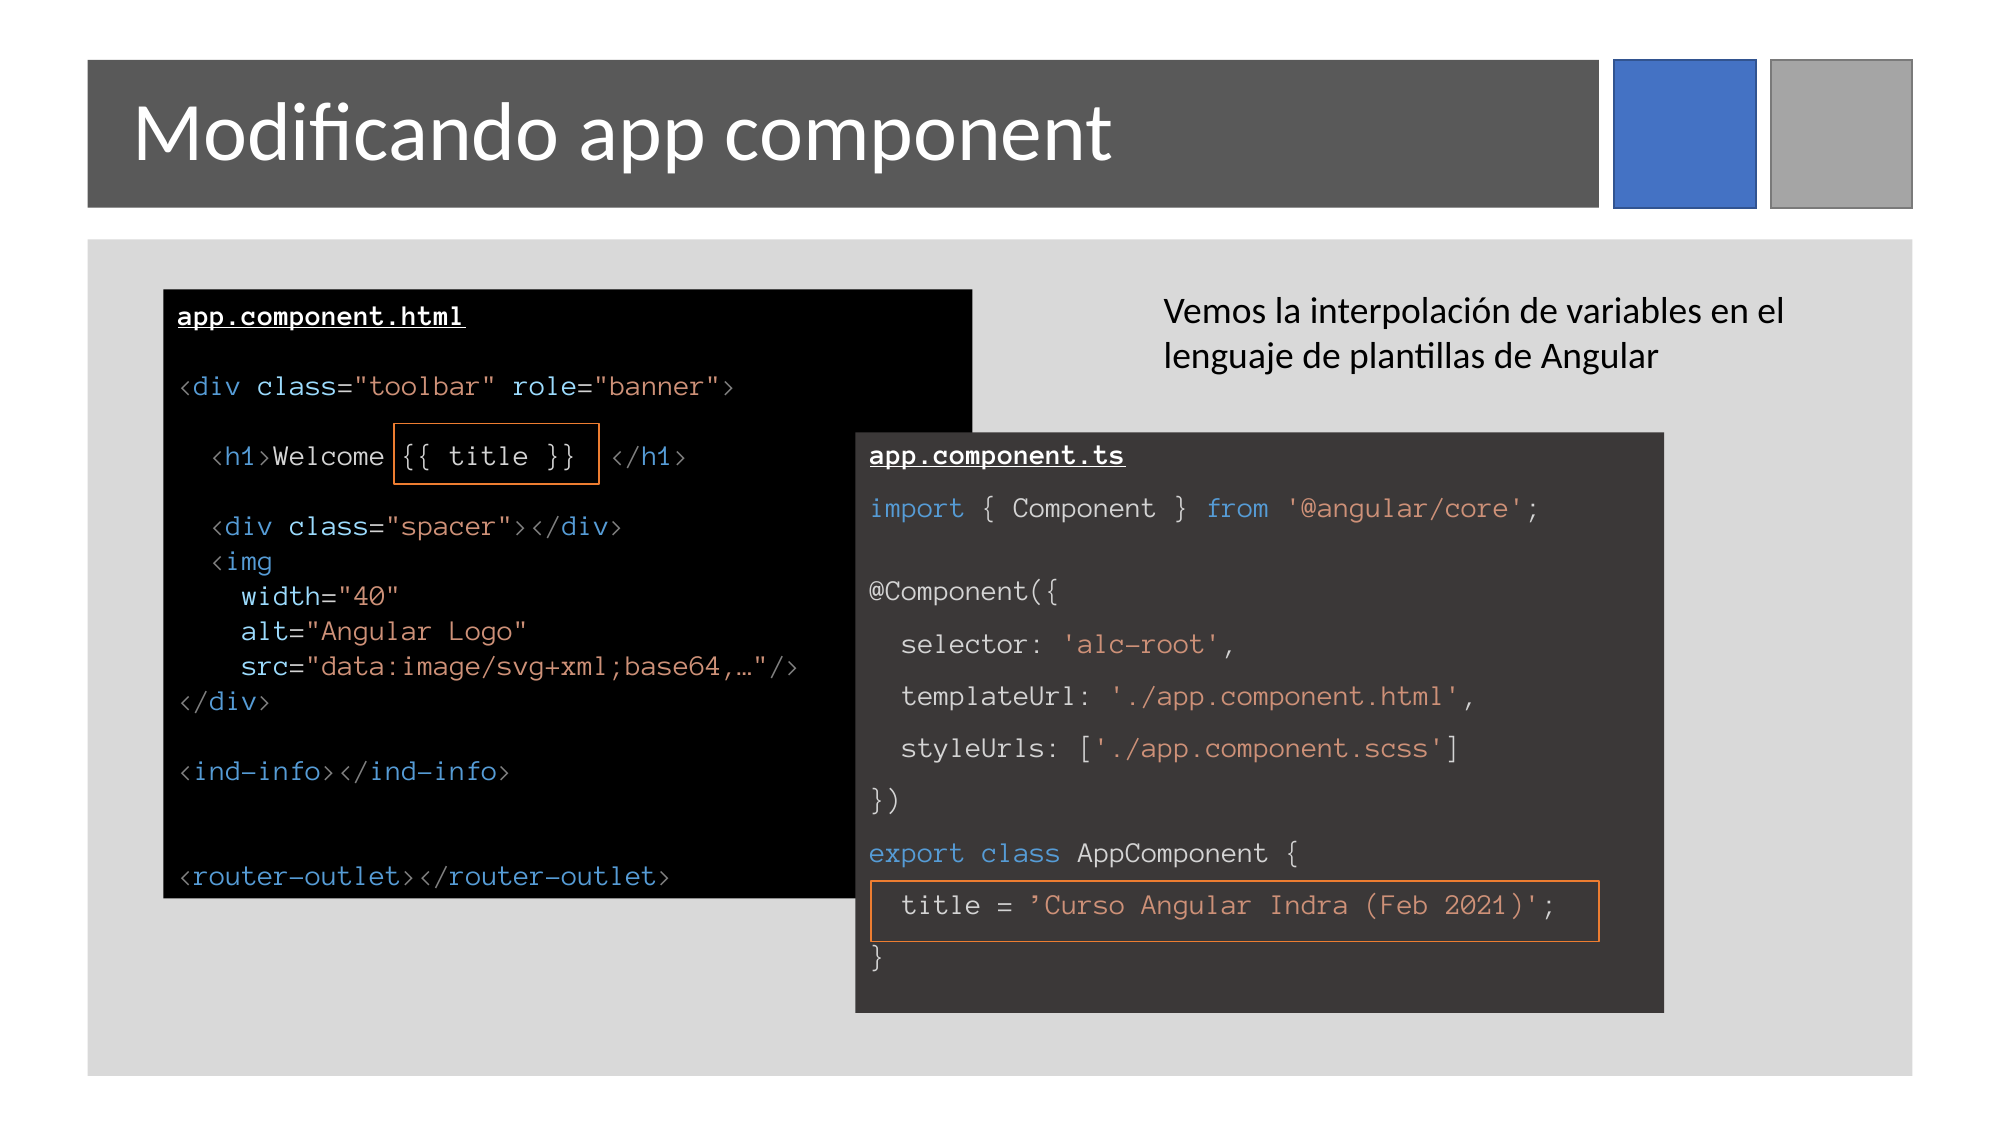

# Modificando app component
Vemos la interpolación de variables en el lenguaje de plantillas de Angular
app.component.html

<div class="toolbar" role="banner">

  <h1>Welcome {{ title }}  </h1>

  <div class="spacer"></div>
  <img
    width="40"
    alt="Angular Logo"
    src="data:image/svg+xml;base64,…"/>
</div>
<ind-info></ind-info>
<router-outlet></router-outlet>

app.component.ts
import { Component } from '@angular/core';
@Component({
  selector: 'alc-root',
  templateUrl: './app.component.html',
  styleUrls: ['./app.component.scss']
})
export class AppComponent {
  title = ’Curso Angular Indra (Feb 2021)';
}